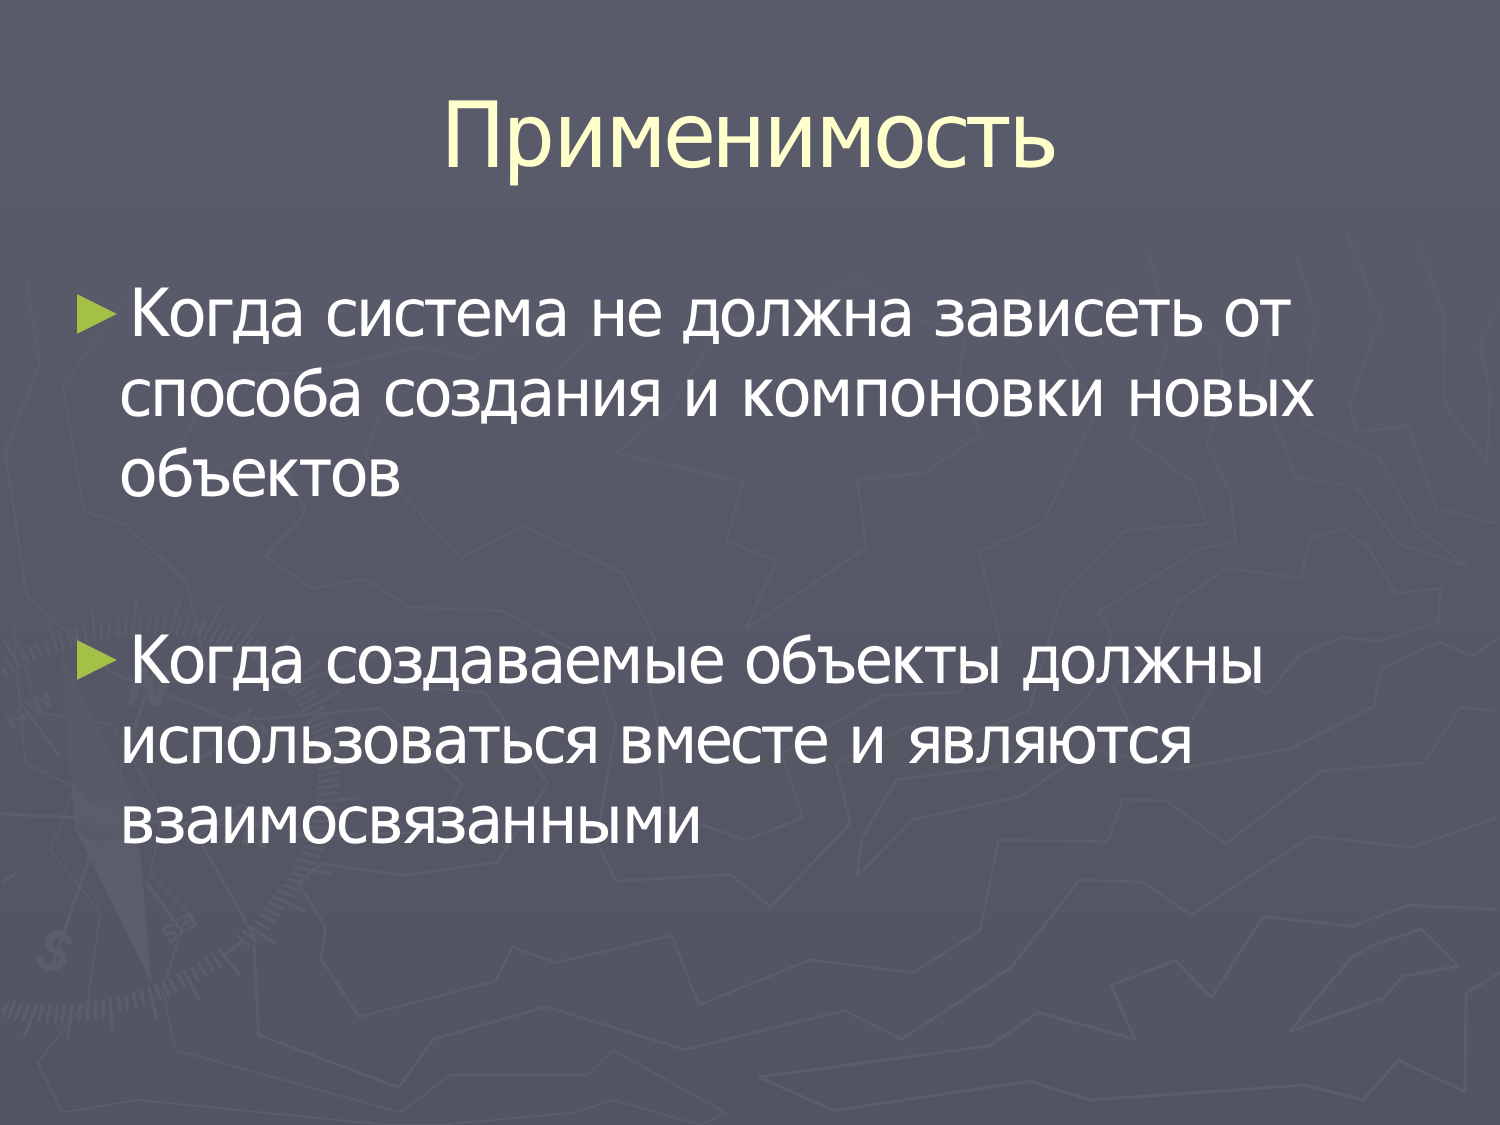

# Применимость
Когда система не должна зависеть от способа создания и компоновки новых объектов

Когда создаваемые объекты должны использоваться вместе и являются взаимосвязанными